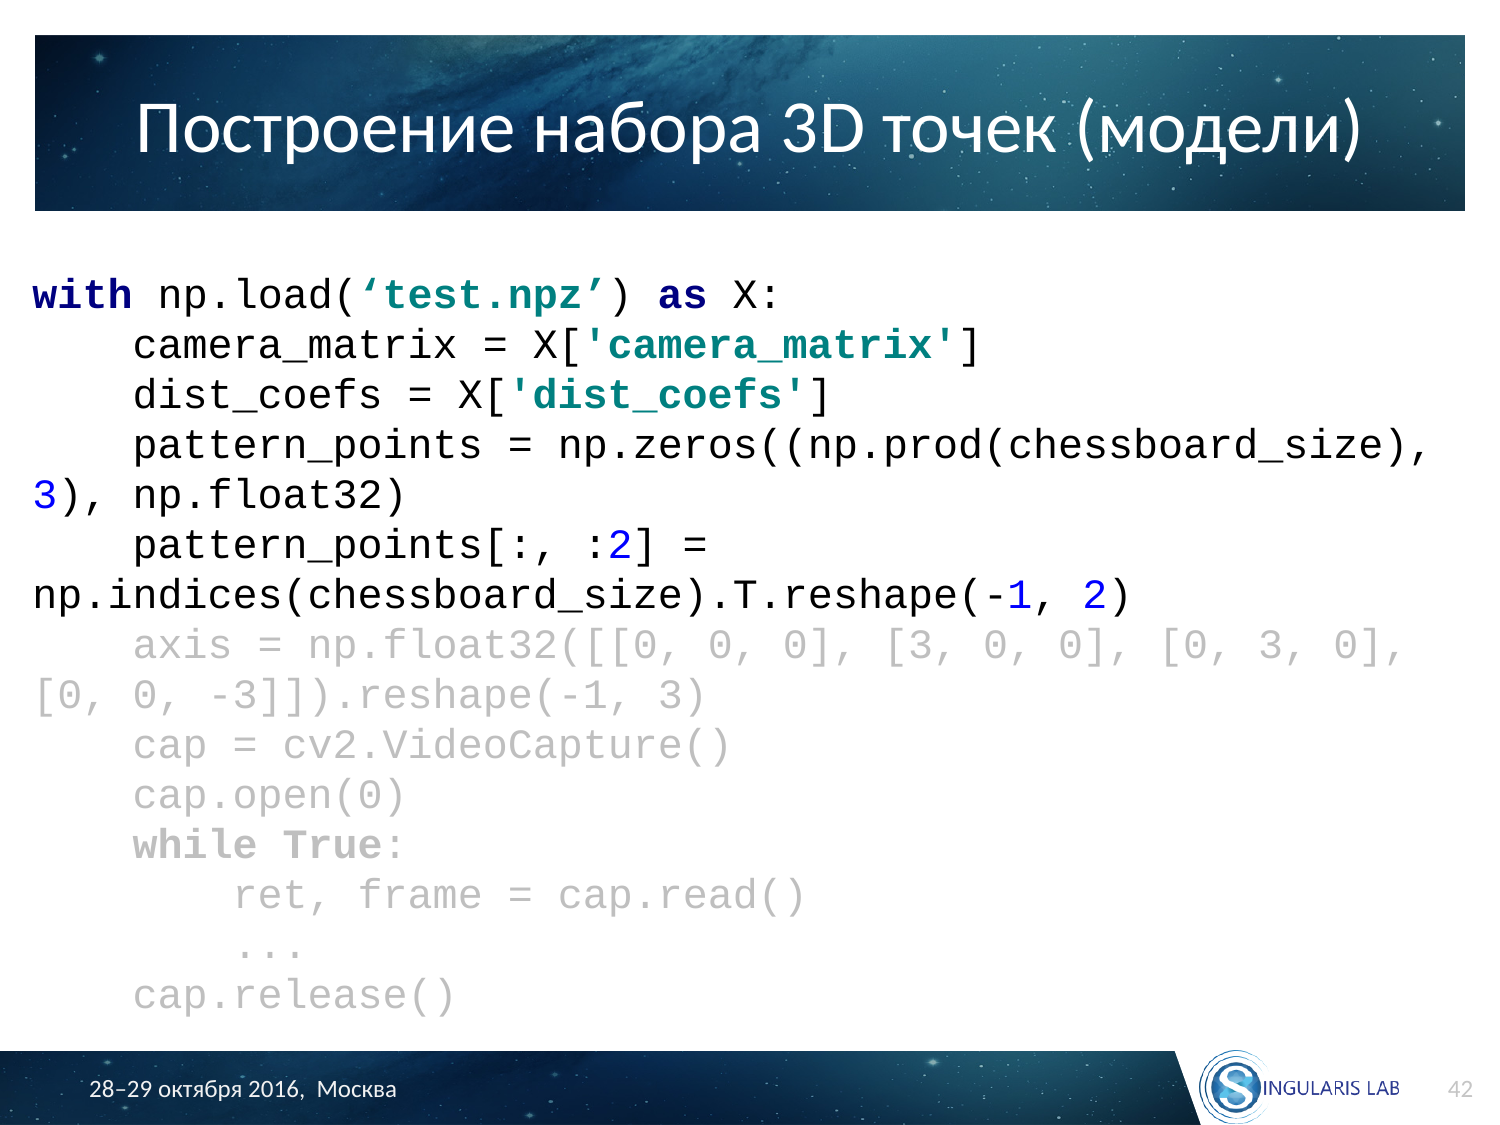

# Построение набора 3D точек (модели)
with np.load(‘test.npz’) as X:
    camera_matrix = X['camera_matrix']
    dist_coefs = X['dist_coefs']
    pattern_points = np.zeros((np.prod(chessboard_size), 3), np.float32)
    pattern_points[:, :2] = np.indices(chessboard_size).T.reshape(-1, 2)
    axis = np.float32([[0, 0, 0], [3, 0, 0], [0, 3, 0], [0, 0, -3]]).reshape(-1, 3)
    cap = cv2.VideoCapture()
    cap.open(0)
    while True:
        ret, frame = cap.read()
        ...
    cap.release()

42

28–29 октября 2016,  Москва